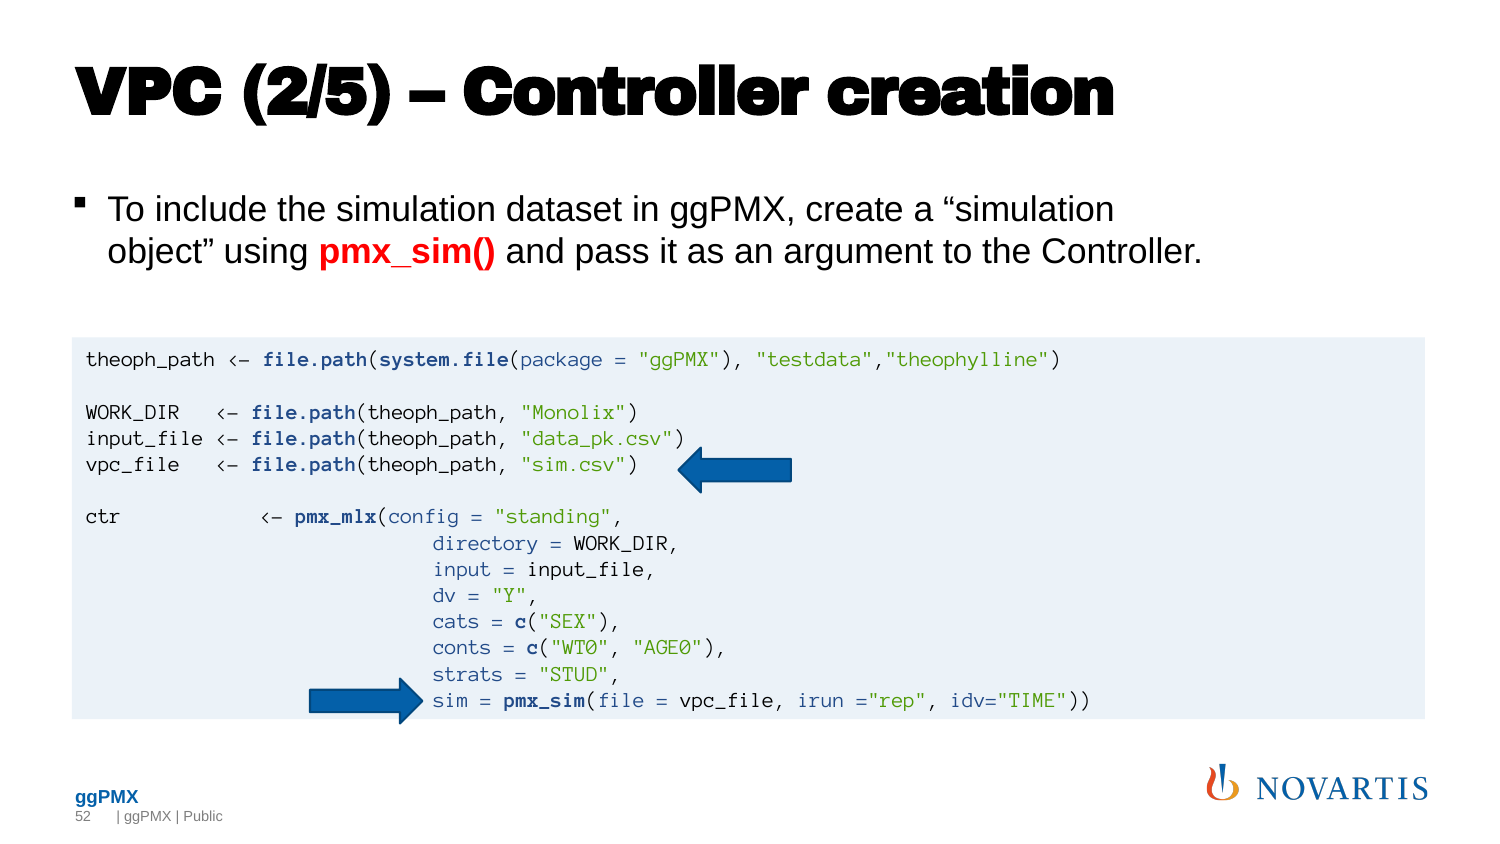

# VPC (2/5) – Controller creation
To include the simulation dataset in ggPMX, create a “simulation object” using pmx_sim() and pass it as an argument to the Controller.
theoph_path <- file.path(system.file(package = "ggPMX"), "testdata","theophylline")

WORK_DIR   <- file.path(theoph_path, "Monolix")
input_file <- file.path(theoph_path, "data_pk.csv")
vpc_file   <- file.path(theoph_path, "sim.csv")

ctr 	  <- pmx_mlx(config = "standing",
		    directory = WORK_DIR,
		    input = input_file,
		    dv = "Y",
		    cats = c("SEX"),
		    conts = c("WT0", "AGE0"),
		    strats = "STUD",
		    sim = pmx_sim(file = vpc_file, irun ="rep", idv="TIME"))

52
 | ggPMX | Public